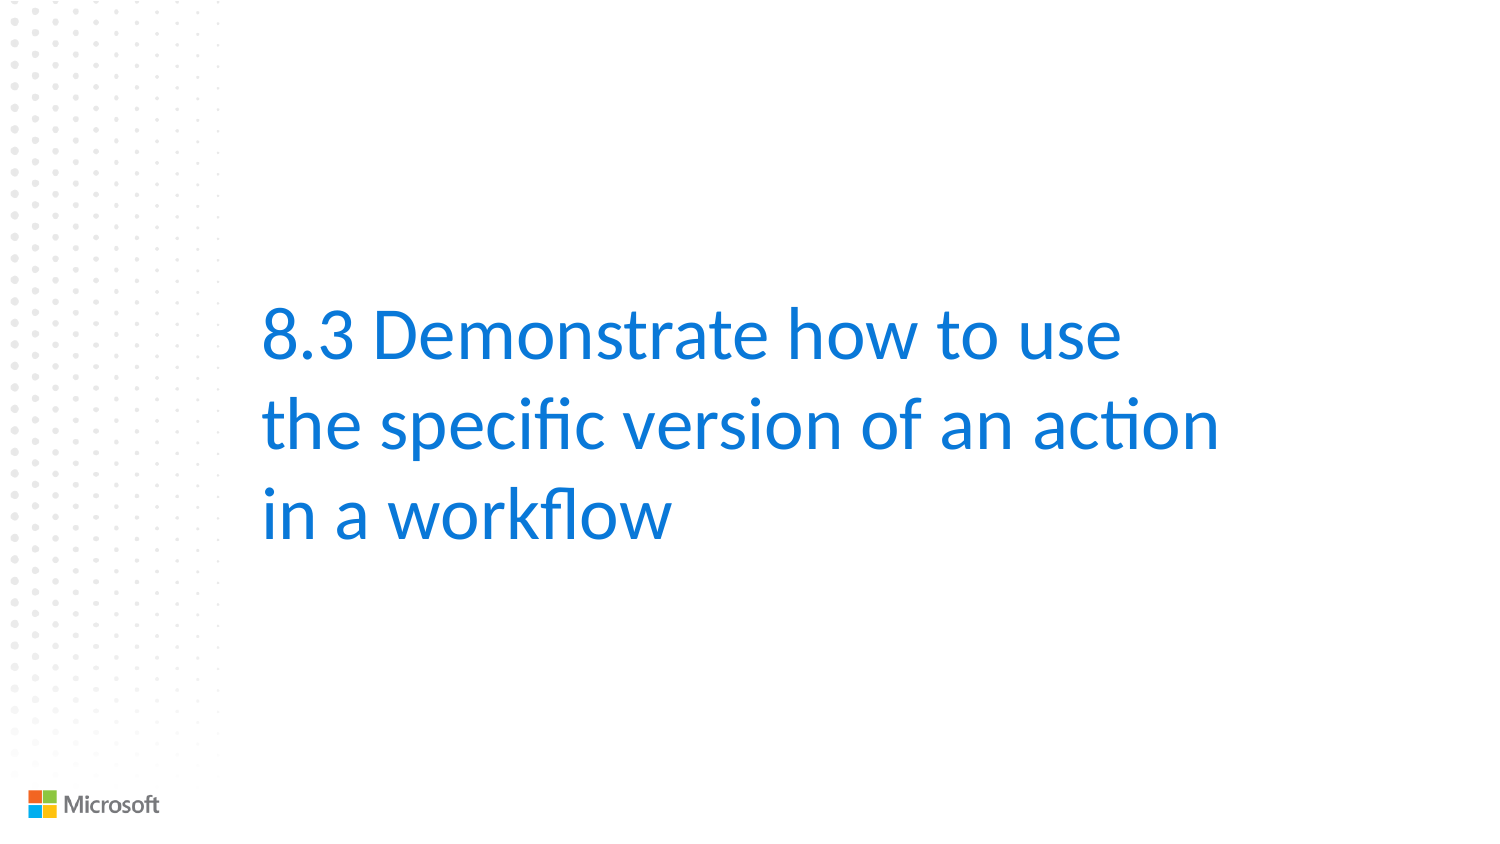

8.3 Demonstrate how to use the specific version of an action in a workflow